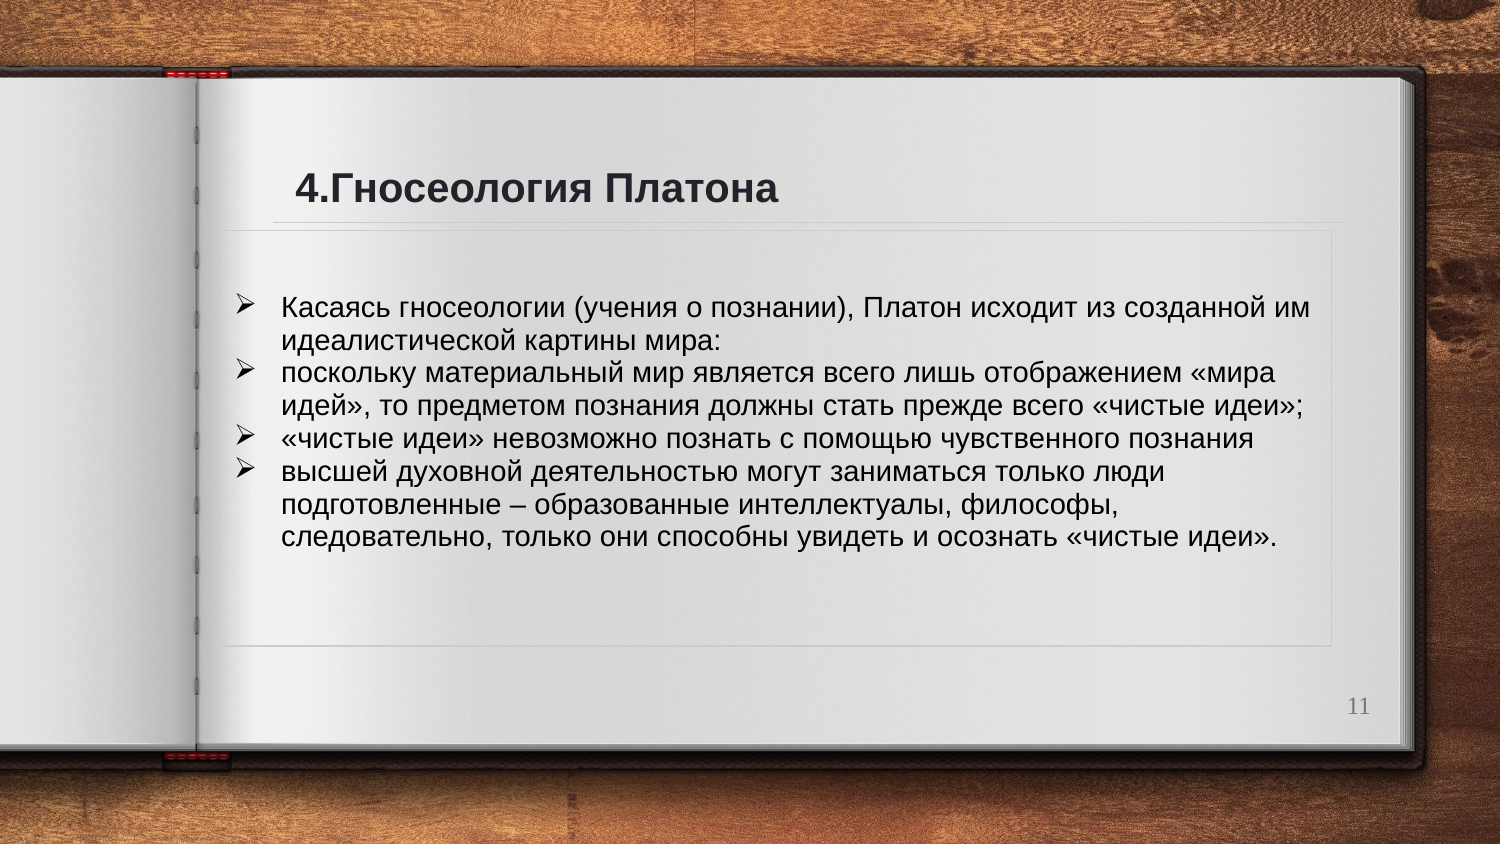

# 4.Гносеология Платона
| Касаясь гносеологии (учения о познании), Платон исходит из созданной им идеалистической картины мира: поскольку материальный мир является всего лишь отображением «мира идей», то предметом познания должны стать прежде всего «чистые идеи»; «чистые идеи» невозможно познать с помощью чувственного познания высшей духовной деятельностью могут заниматься только люди подготовленные – образованные интеллектуалы, философы, следовательно, только они способны увидеть и осознать «чистые идеи». |
| --- |
11